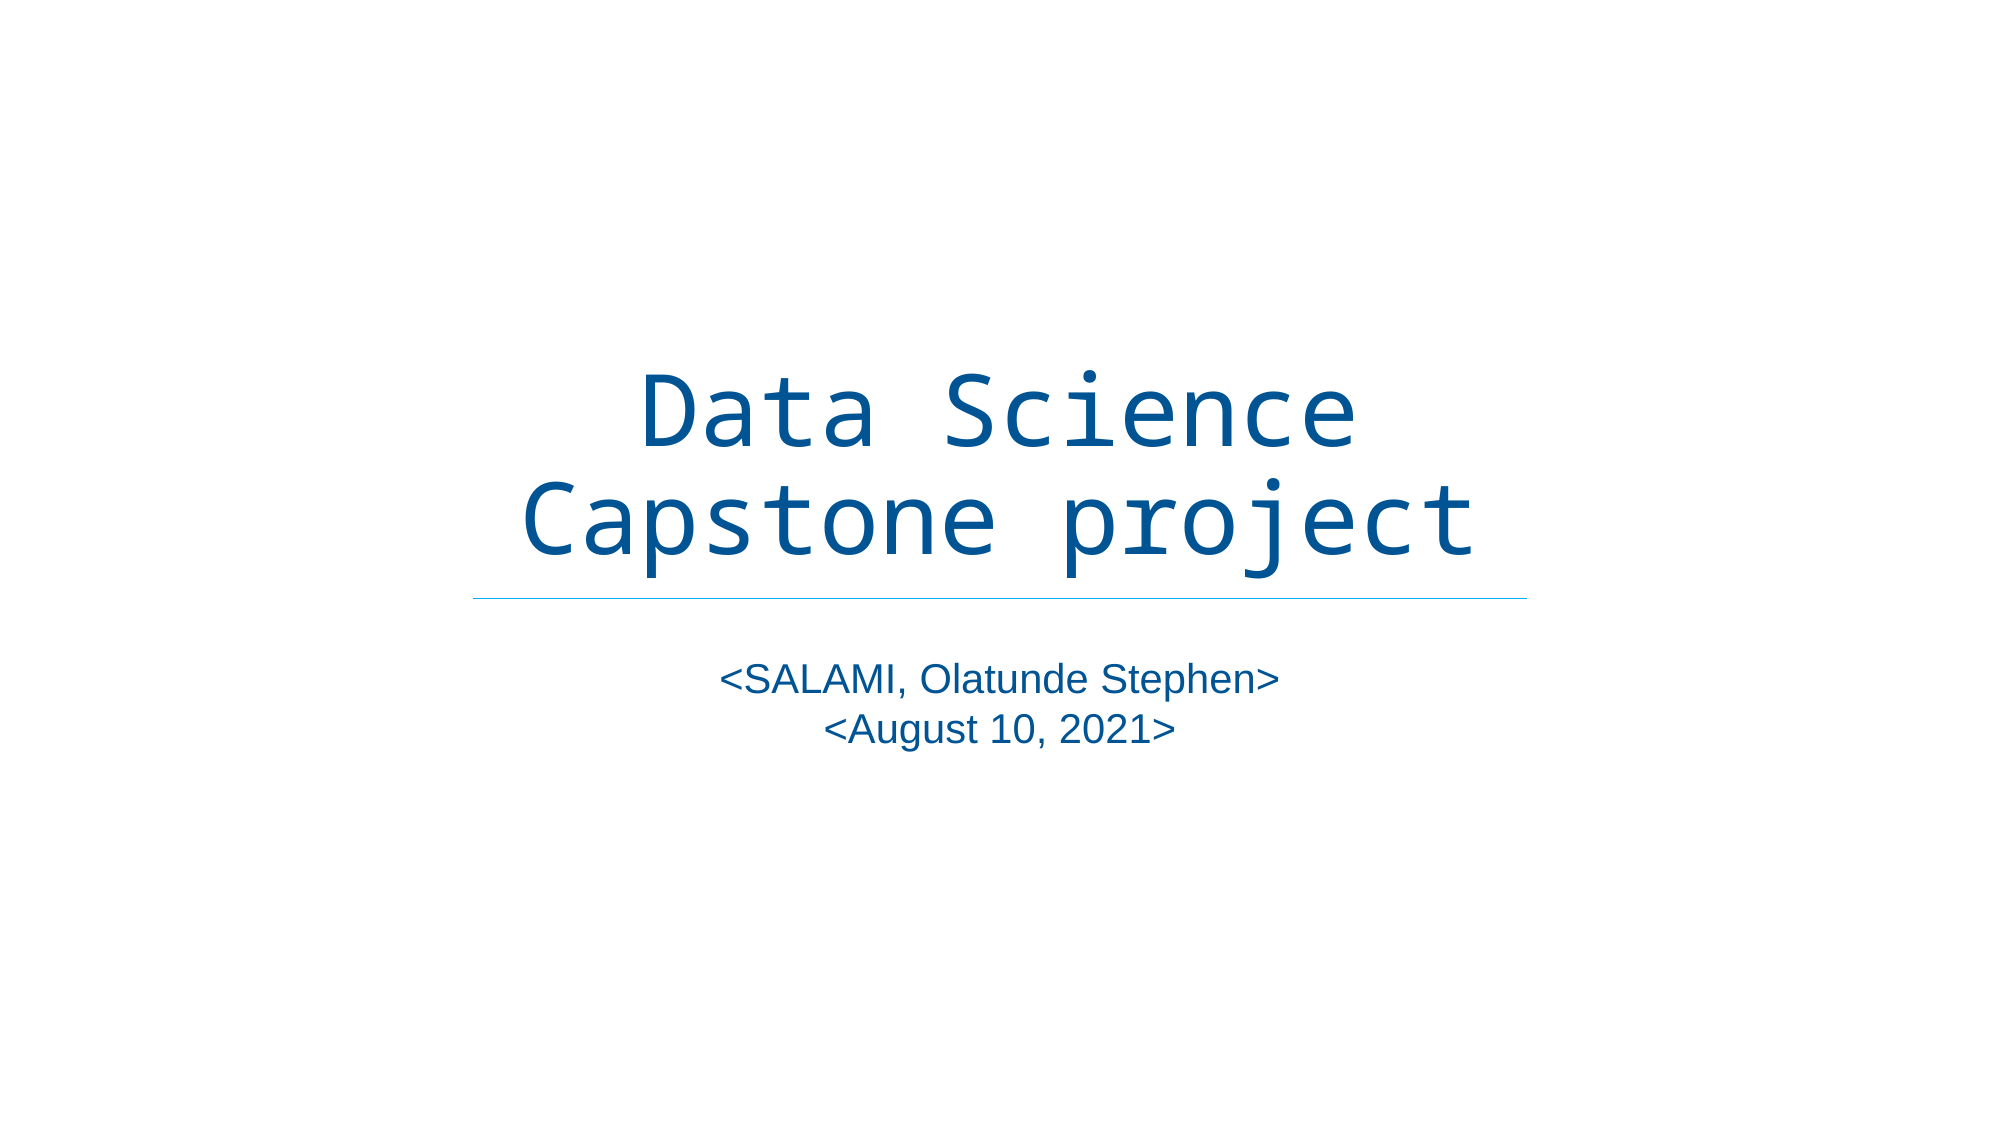

# Data Science Capstone project
<SALAMI, Olatunde Stephen>
<August 10, 2021>